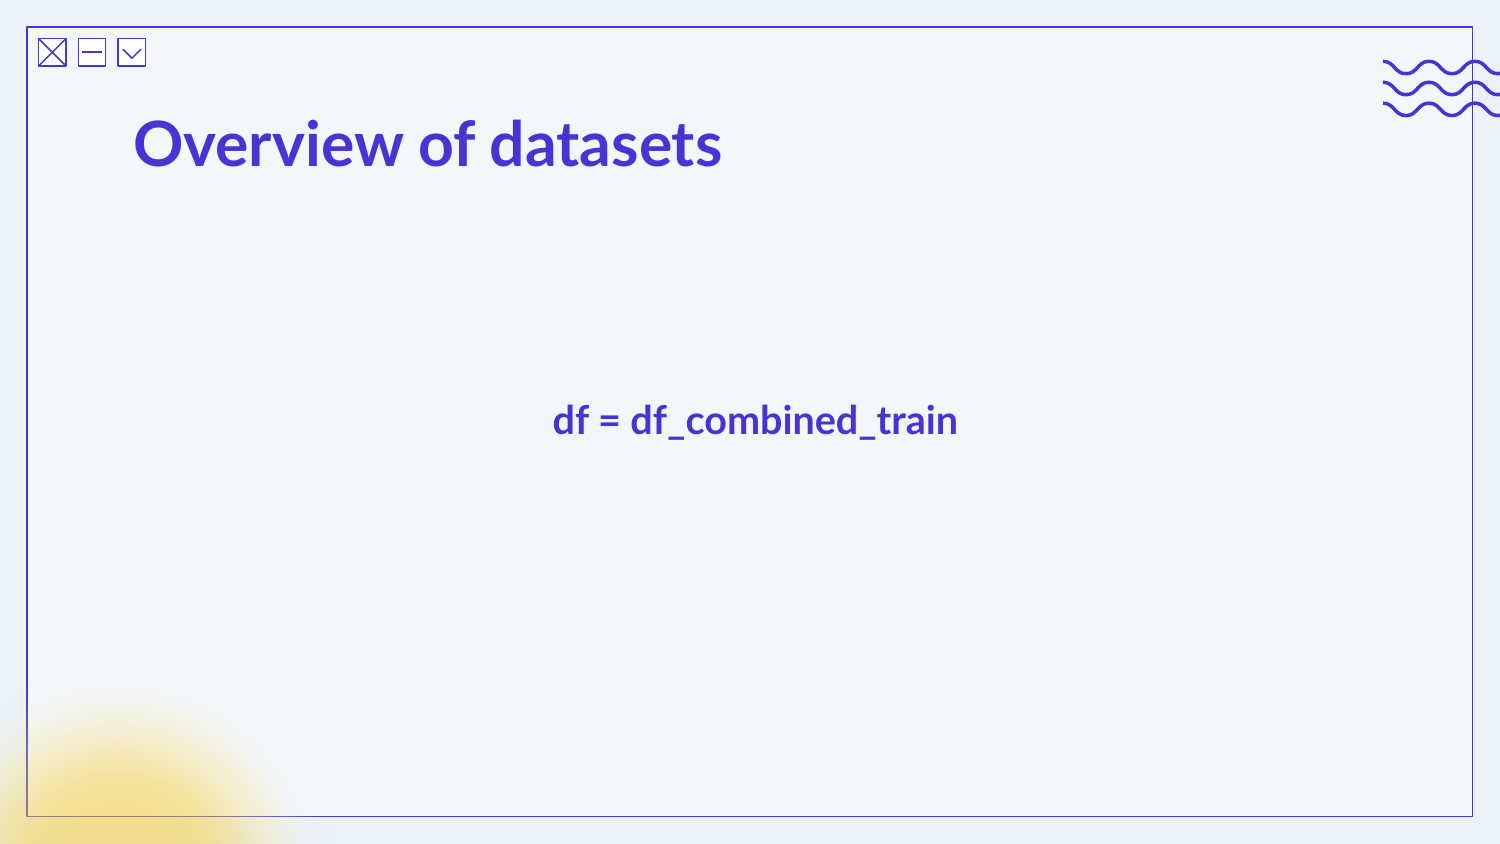

# Overview of datasets
df = df_combined_train